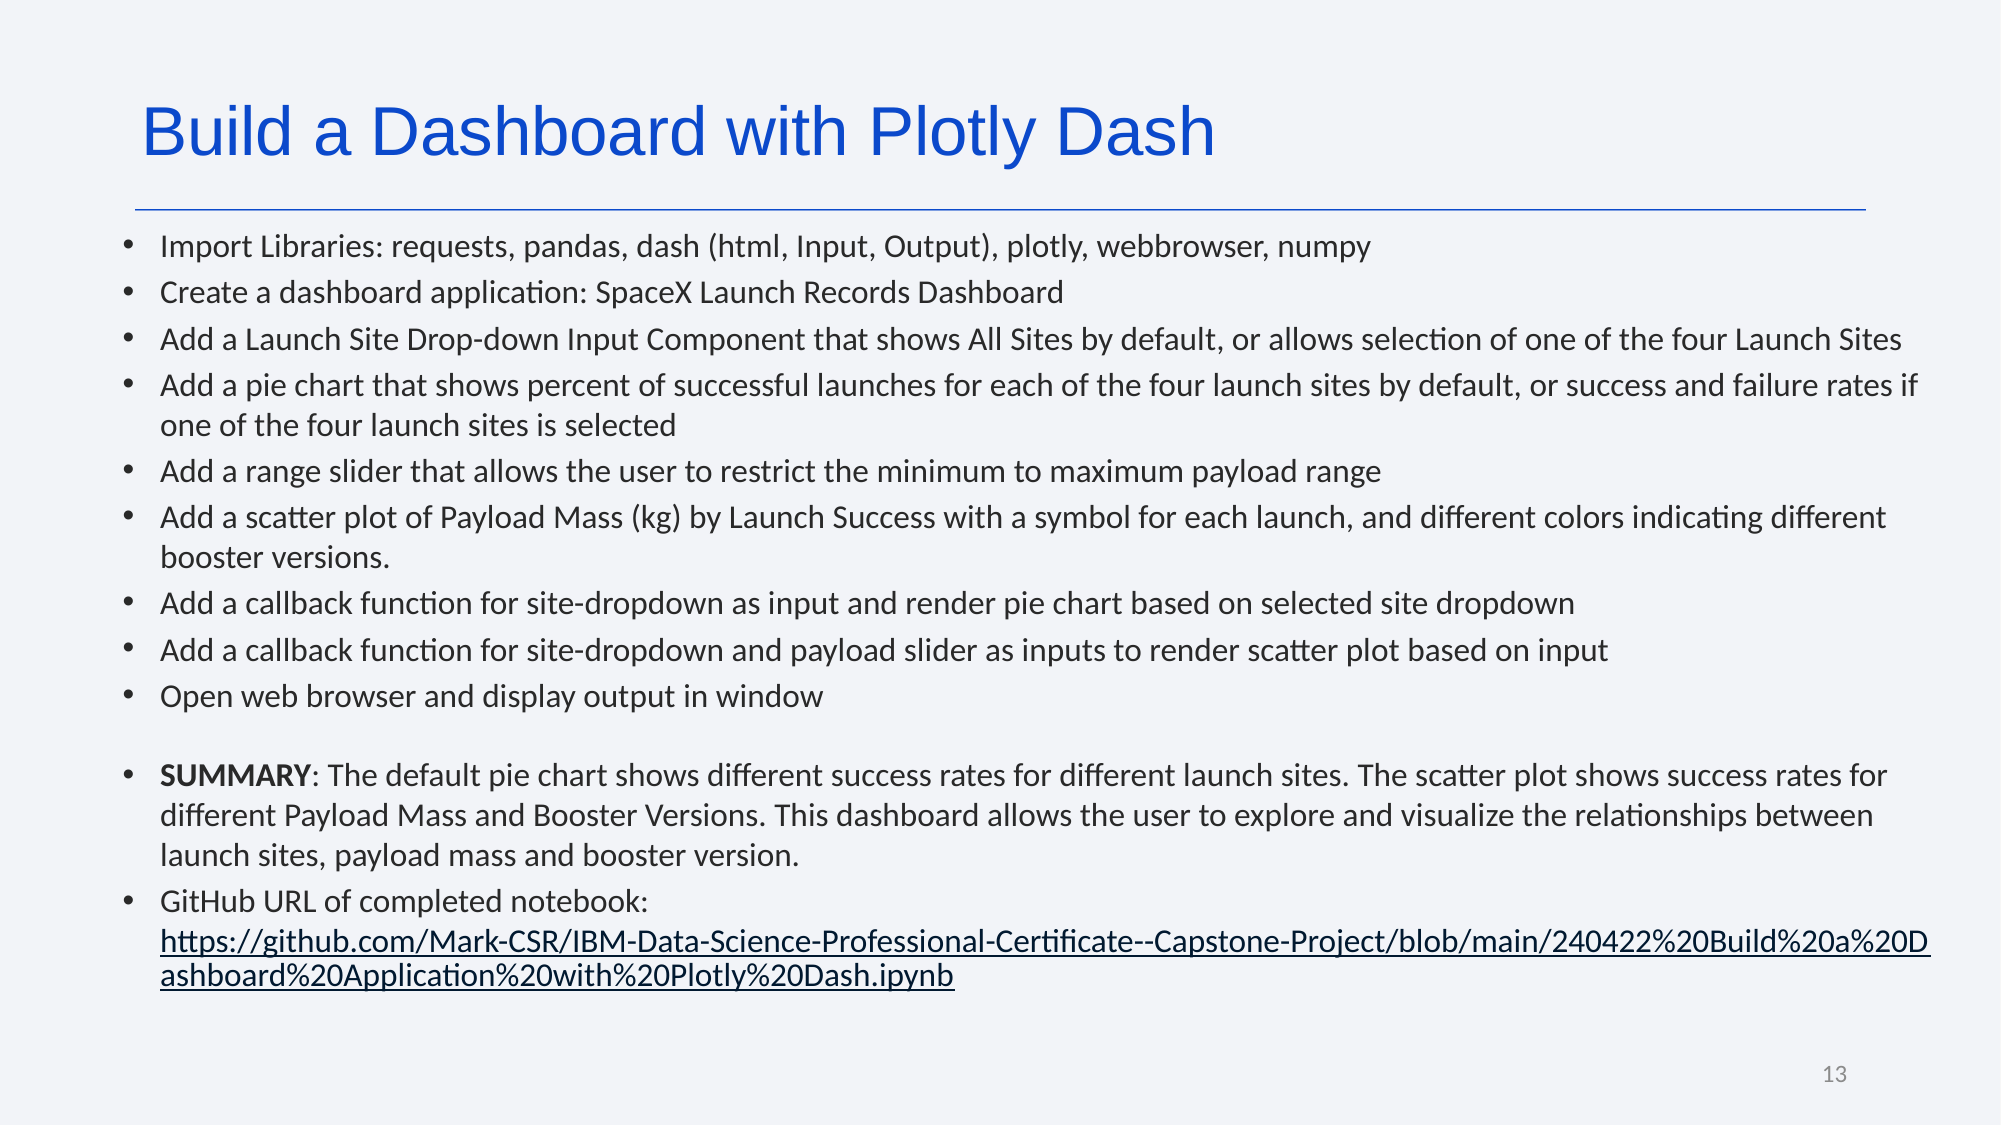

Build a Dashboard with Plotly Dash
Import Libraries: requests, pandas, dash (html, Input, Output), plotly, webbrowser, numpy
Create a dashboard application: SpaceX Launch Records Dashboard
Add a Launch Site Drop-down Input Component that shows All Sites by default, or allows selection of one of the four Launch Sites
Add a pie chart that shows percent of successful launches for each of the four launch sites by default, or success and failure rates if one of the four launch sites is selected
Add a range slider that allows the user to restrict the minimum to maximum payload range
Add a scatter plot of Payload Mass (kg) by Launch Success with a symbol for each launch, and different colors indicating different booster versions.
Add a callback function for site-dropdown as input and render pie chart based on selected site dropdown
Add a callback function for site-dropdown and payload slider as inputs to render scatter plot based on input
Open web browser and display output in window

SUMMARY: The default pie chart shows different success rates for different launch sites. The scatter plot shows success rates for different Payload Mass and Booster Versions. This dashboard allows the user to explore and visualize the relationships between launch sites, payload mass and booster version.
GitHub URL of completed notebook: https://github.com/Mark-CSR/IBM-Data-Science-Professional-Certificate--Capstone-Project/blob/main/240422%20Build%20a%20Dashboard%20Application%20with%20Plotly%20Dash.ipynb
13